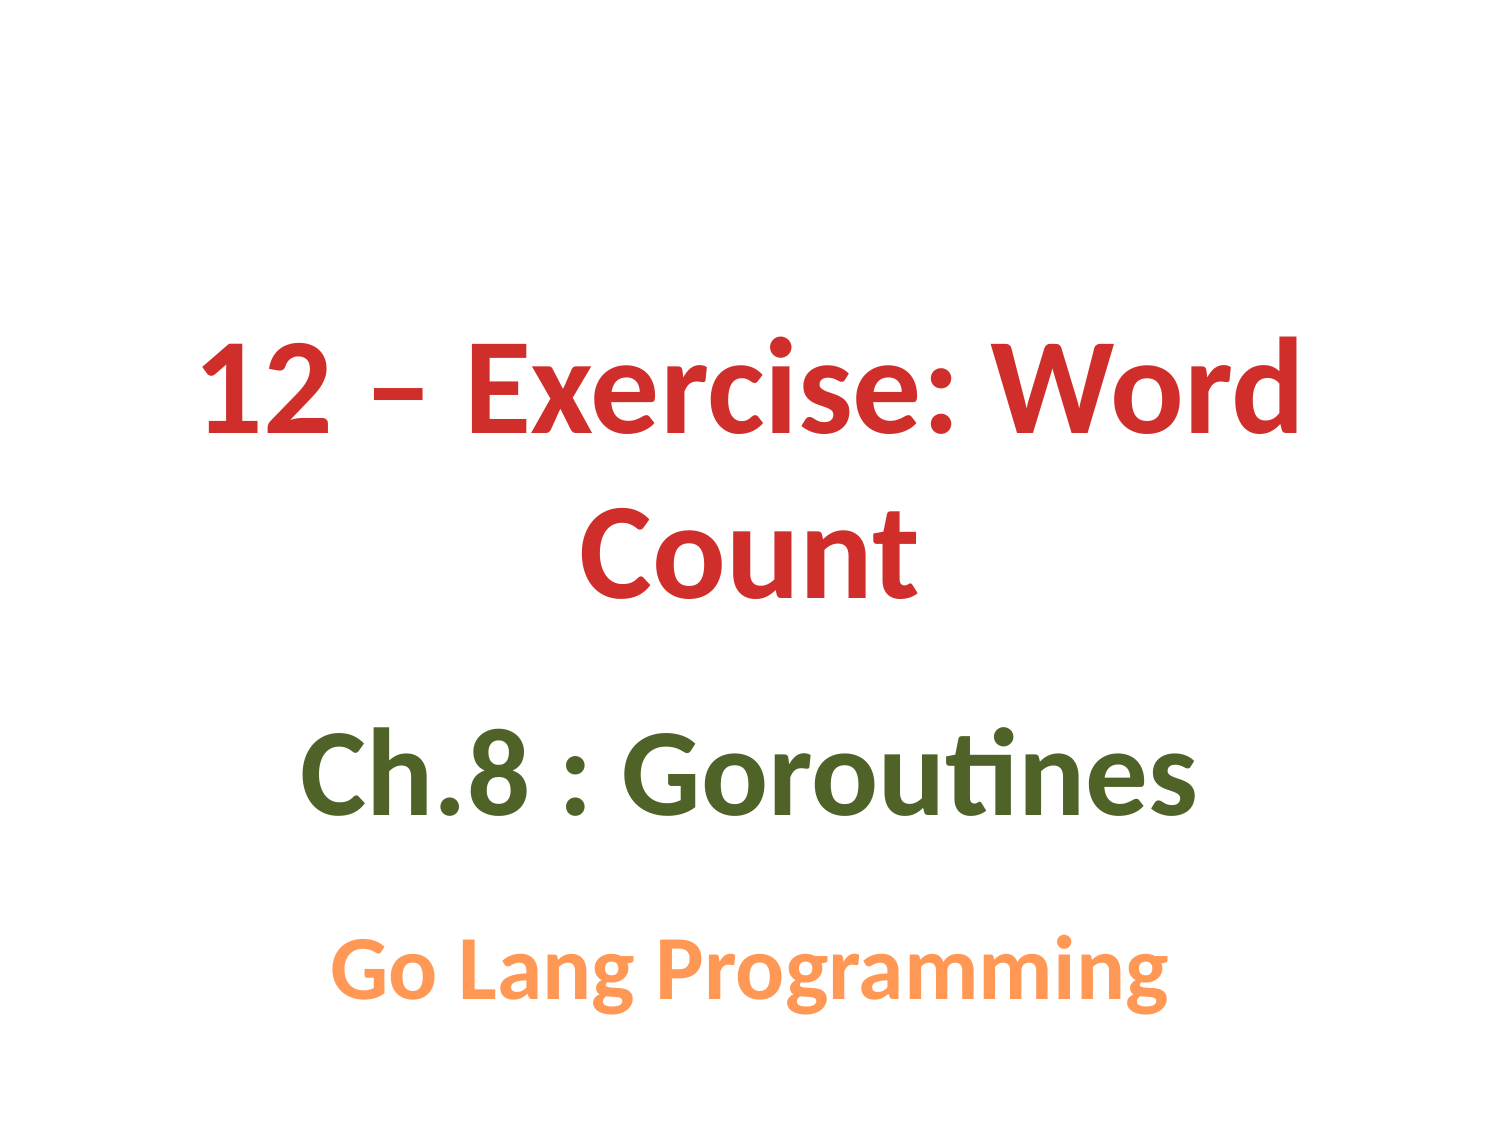

12 – Exercise: Word Count
Ch.8 : Goroutines
Go Lang Programming